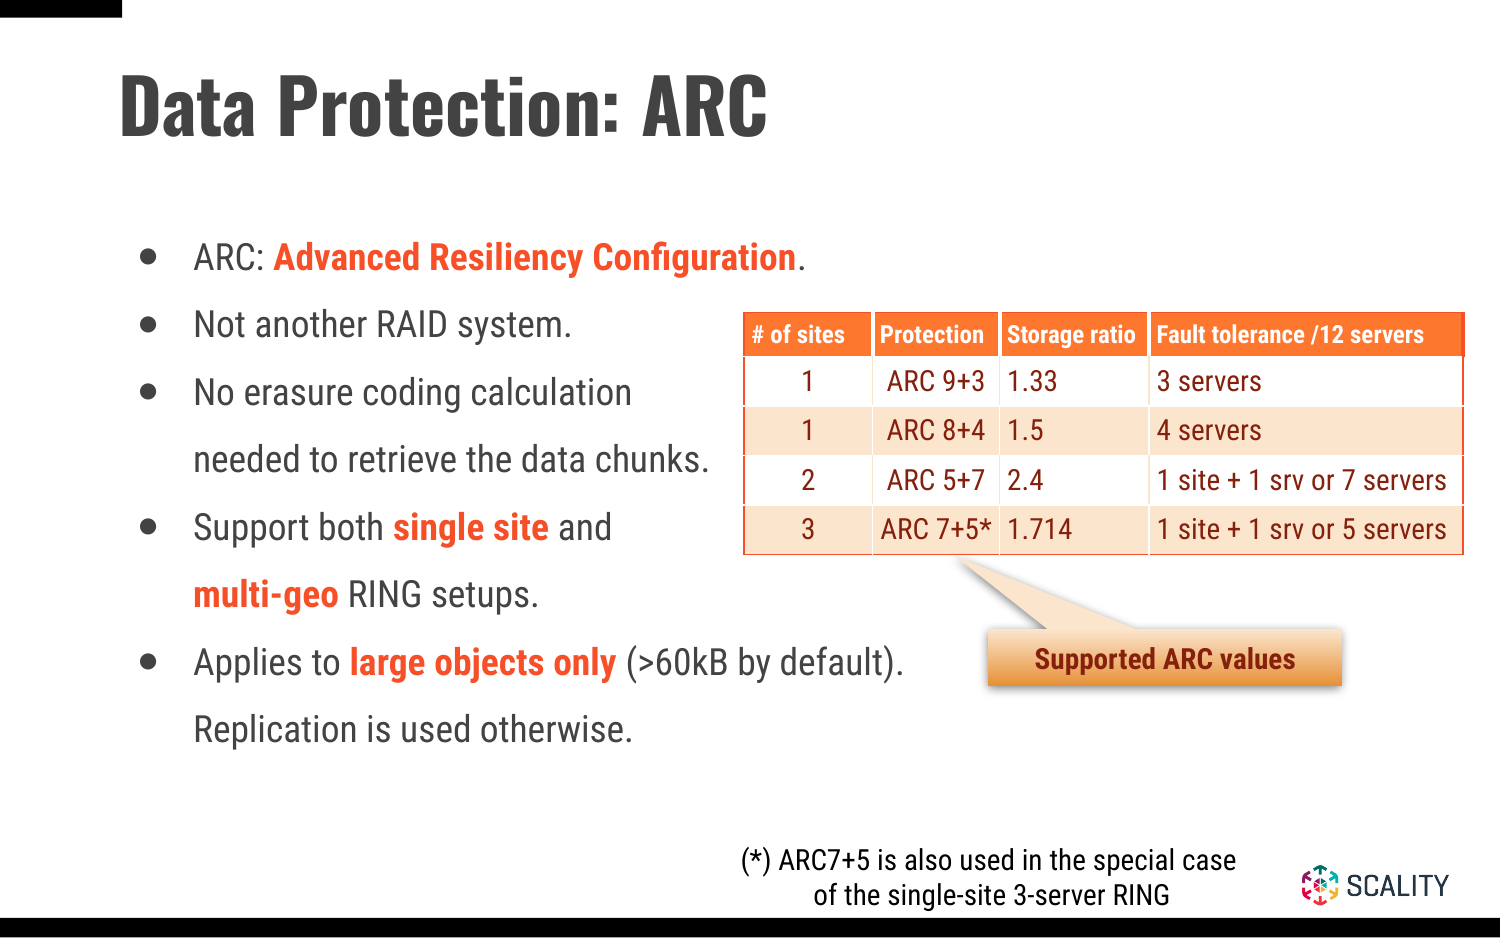

# Data Protection: ARC
ARC: Advanced Resiliency Configuration.
Not another RAID system.
No erasure coding calculation
needed to retrieve the data chunks.
Support both single site and
multi-geo RING setups.
Applies to large objects only (>60kB by default). Replication is used otherwise.
| # of sites | Protection | Storage ratio | Fault tolerance /12 servers |
| --- | --- | --- | --- |
| 1 | ARC 9+3 | 1.33 | 3 servers |
| 1 | ARC 8+4 | 1.5 | 4 servers |
| 2 | ARC 5+7 | 2.4 | 1 site + 1 srv or 7 servers |
| 3 | ARC 7+5\* | 1.714 | 1 site + 1 srv or 5 servers |
Supported ARC values
(*) ARC7+5 is also used in the special case
of the single-site 3-server RING